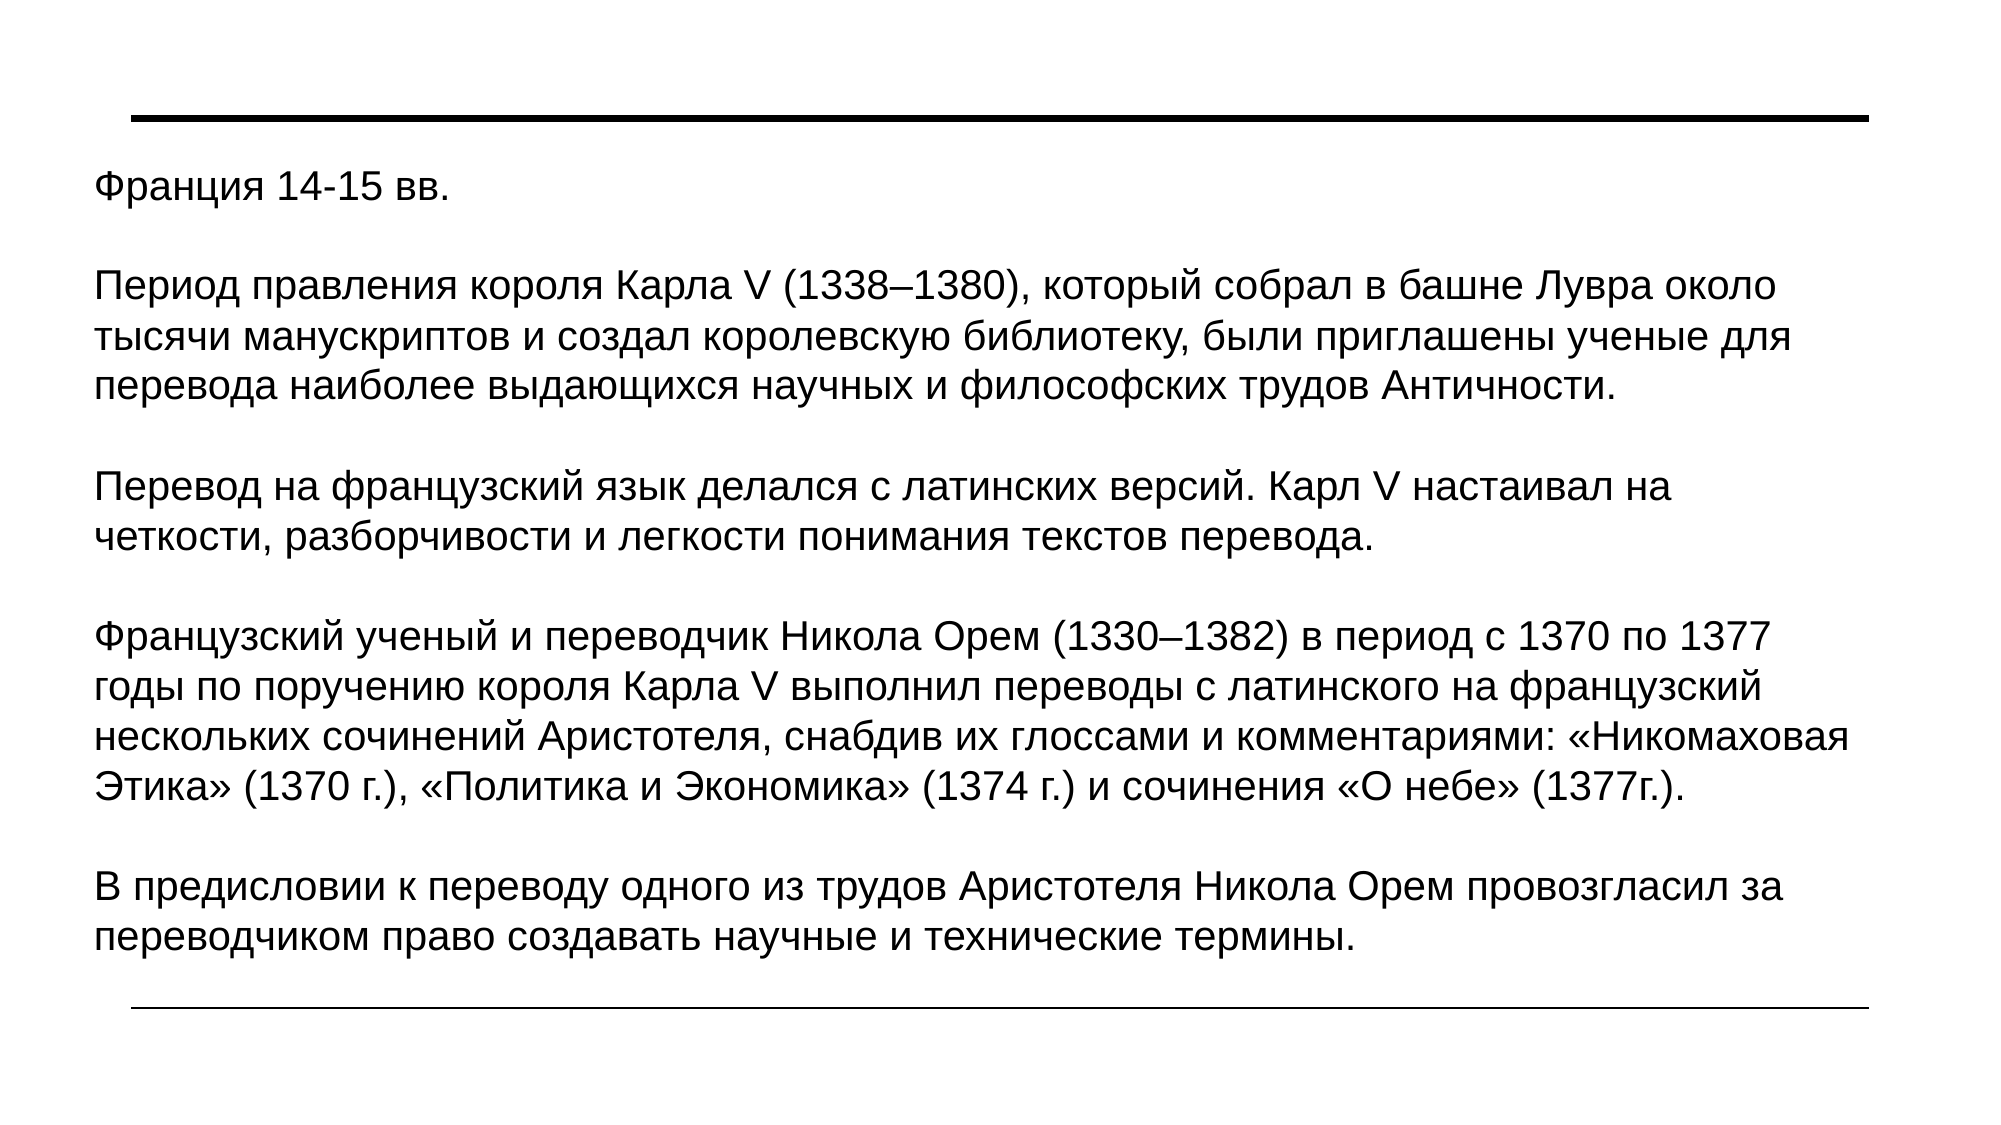

Франция 14-15 вв.

Период правления короля Карла V (1338–1380), который собрал в башне Лувра около тысячи манускриптов и создал королевскую библиотеку, были приглашены ученые для перевода наиболее выдающихся научных и философских трудов Античности.

Перевод на французский язык делался с латинских версий. Карл V настаивал на четкости, разборчивости и легкости понимания текстов перевода.

Французский ученый и переводчик Никола Орем (1330–1382) в период с 1370 по 1377 годы по поручению короля Карла V выполнил переводы с латинского на французский нескольких сочинений Аристотеля, снабдив их глоссами и комментариями: «Никомаховая Этика» (1370 г.), «Политика и Экономика» (1374 г.) и сочинения «О небе» (1377г.).

В предисловии к переводу одного из трудов Аристотеля Никола Орем провозгласил за переводчиком право создавать научные и технические термины.